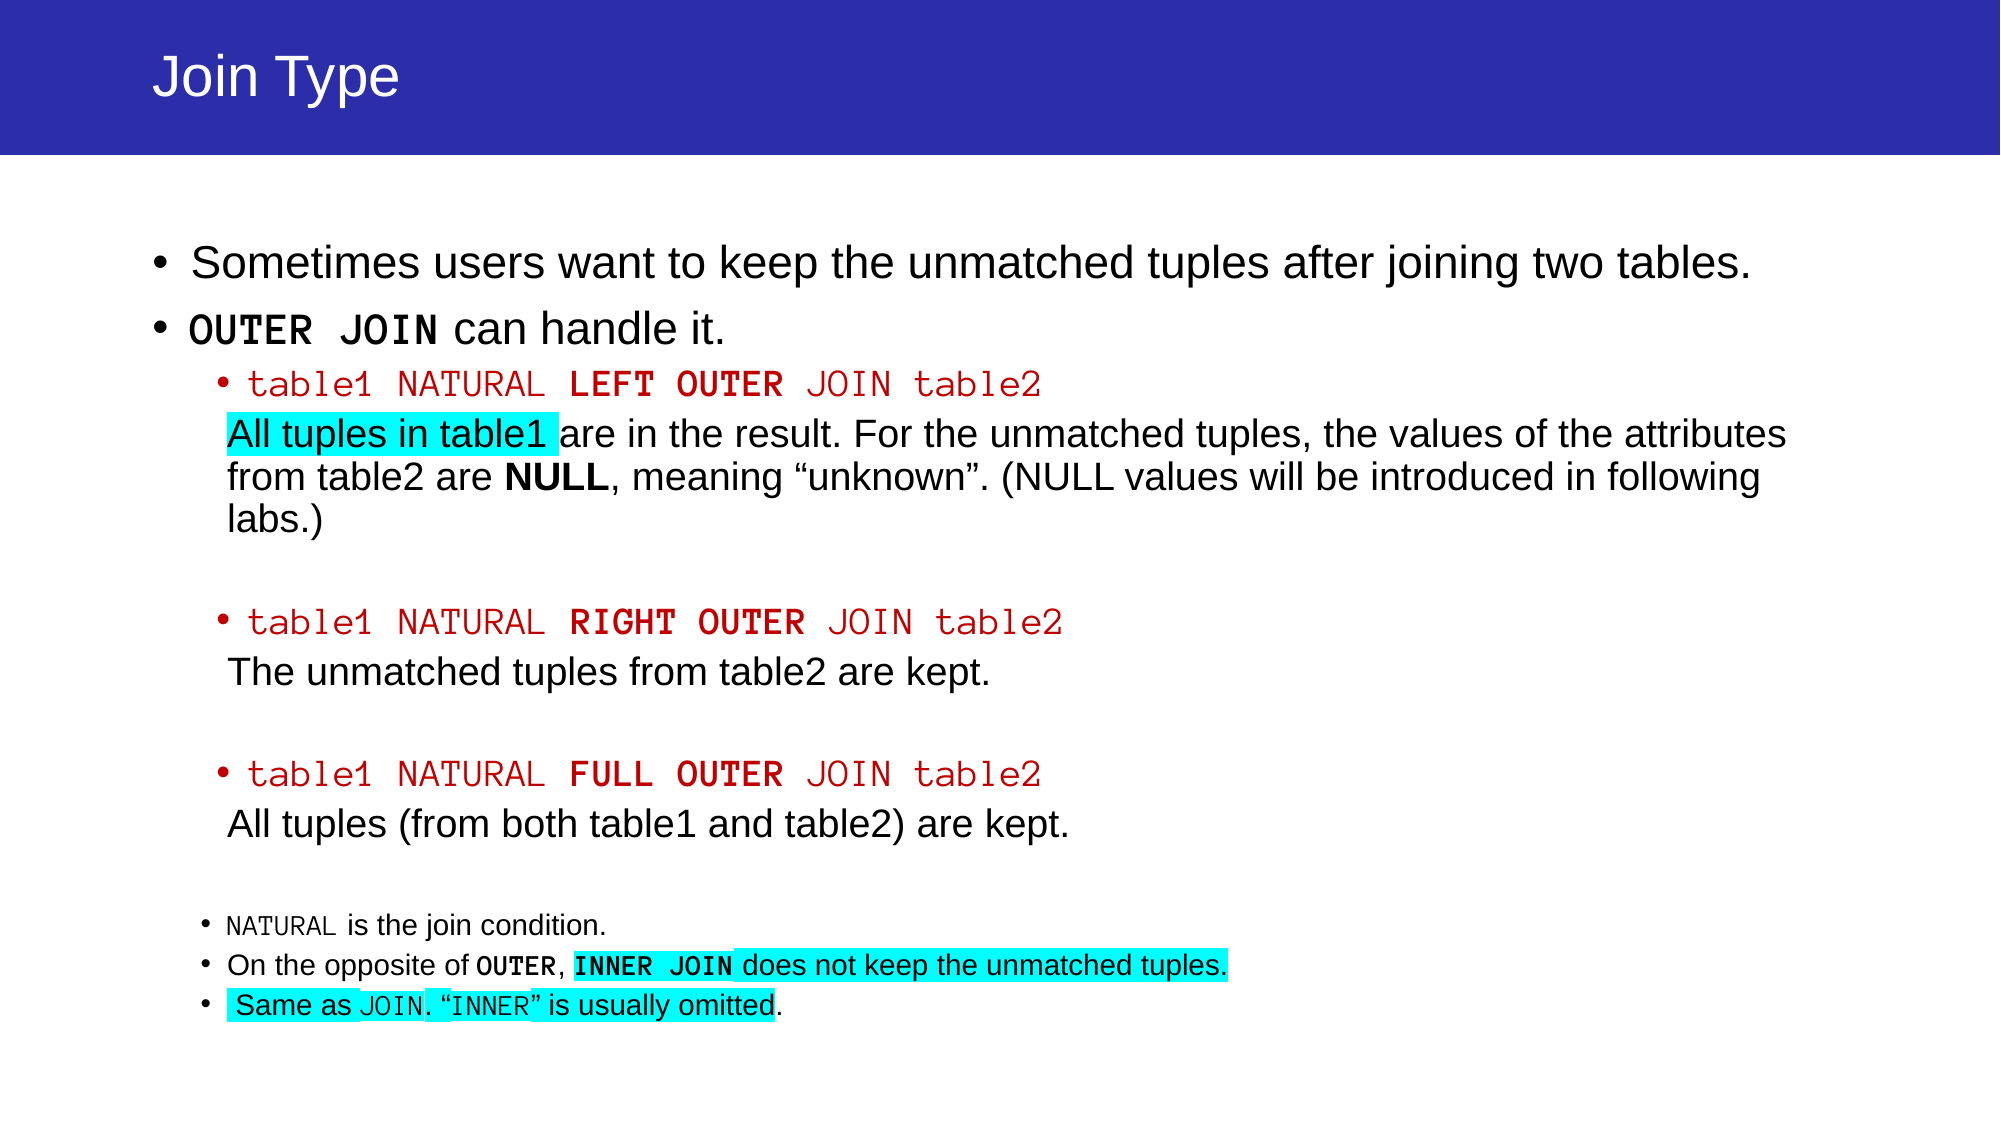

# Join Type
Sometimes users want to keep the unmatched tuples after joining two tables.
OUTER JOIN can handle it.
table1 NATURAL LEFT OUTER JOIN table2
All tuples in table1 are in the result. For the unmatched tuples, the values of the attributes from table2 are NULL, meaning “unknown”. (NULL values will be introduced in following labs.)

table1 NATURAL RIGHT OUTER JOIN table2
The unmatched tuples from table2 are kept.

table1 NATURAL FULL OUTER JOIN table2
All tuples (from both table1 and table2) are kept.

NATURAL is the join condition.
On the opposite of OUTER, INNER JOIN does not keep the unmatched tuples.
 Same as JOIN. “INNER” is usually omitted.